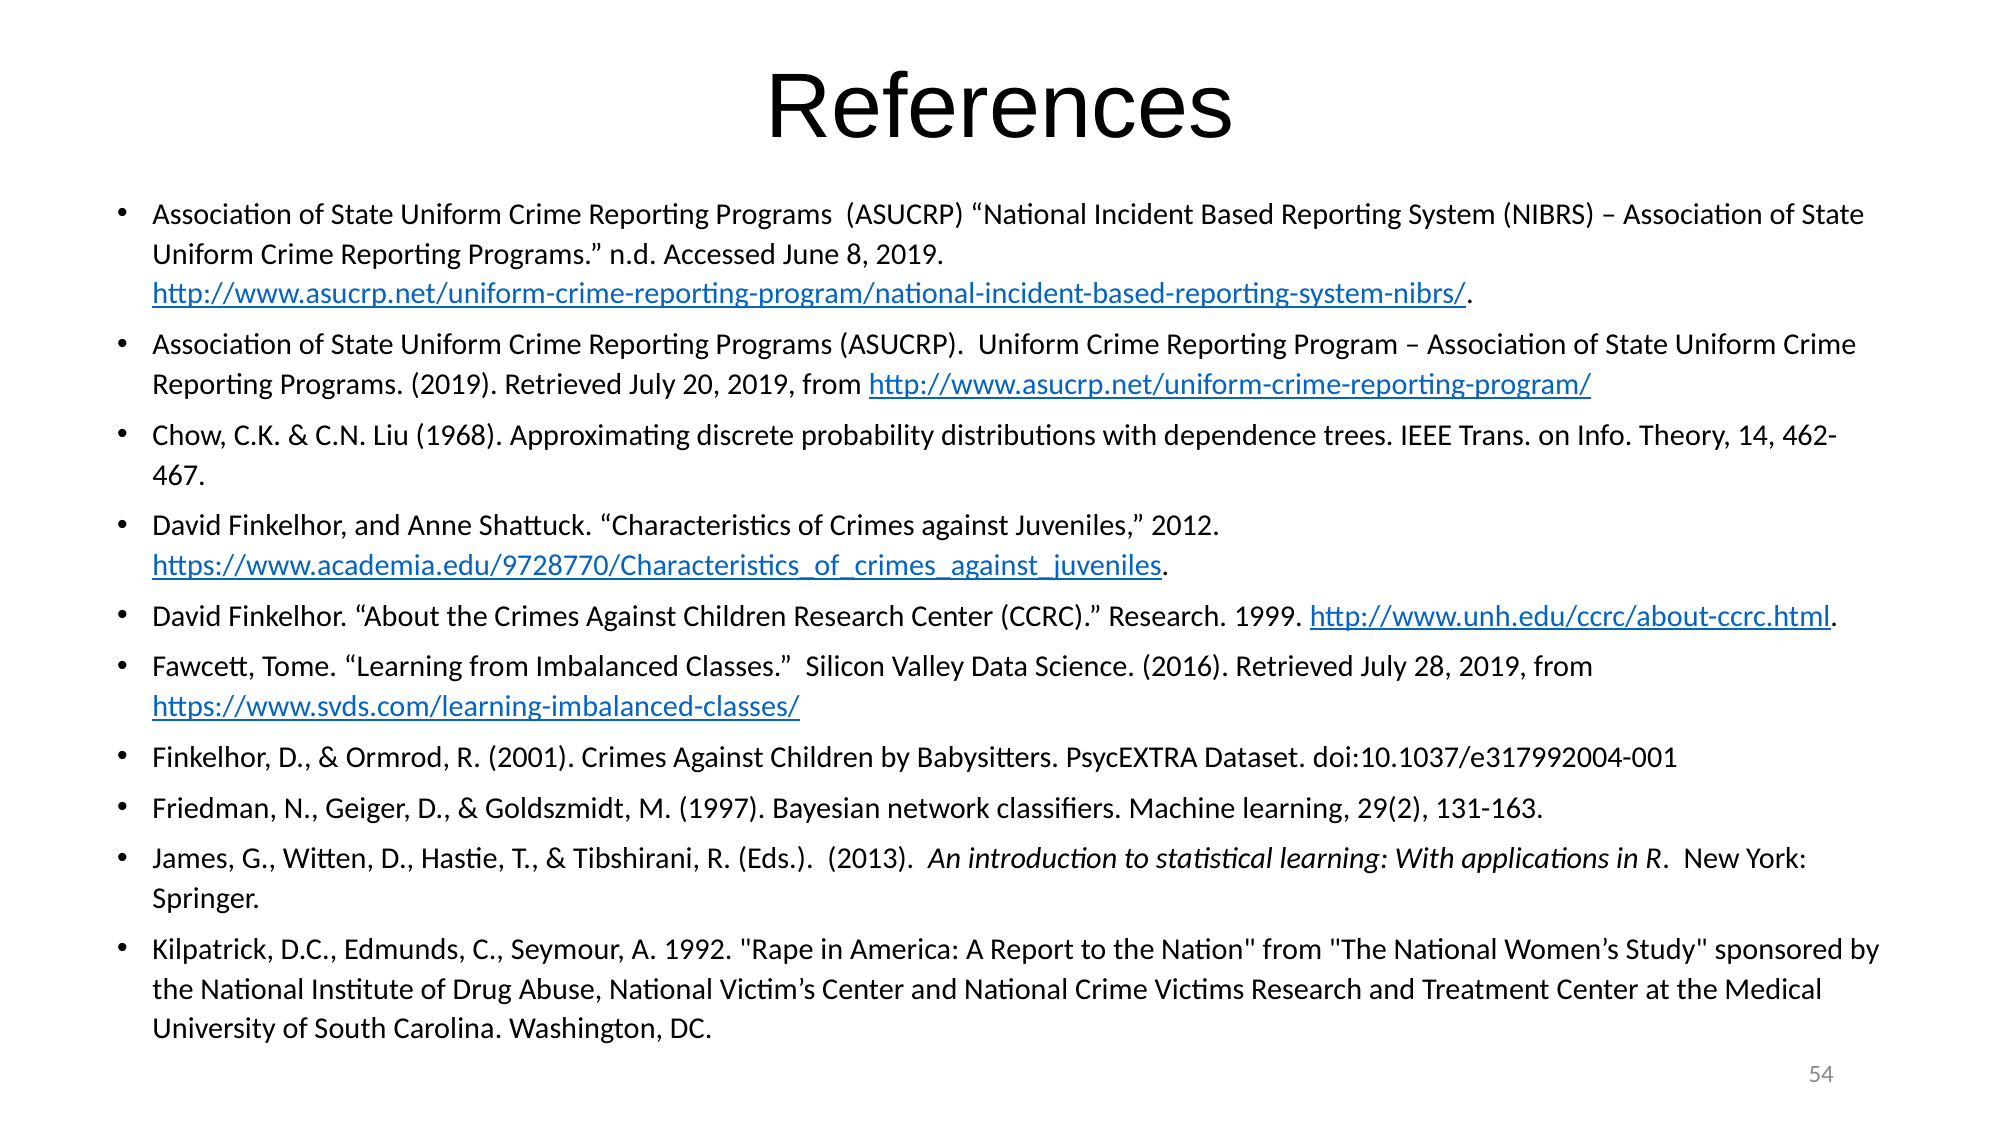

# References
Association of State Uniform Crime Reporting Programs  (ASUCRP) “National Incident Based Reporting System (NIBRS) – Association of State Uniform Crime Reporting Programs.” n.d. Accessed June 8, 2019. http://www.asucrp.net/uniform-crime-reporting-program/national-incident-based-reporting-system-nibrs/.
Association of State Uniform Crime Reporting Programs (ASUCRP).  Uniform Crime Reporting Program – Association of State Uniform Crime Reporting Programs. (2019). Retrieved July 20, 2019, from http://www.asucrp.net/uniform-crime-reporting-program/
Chow, C.K. & C.N. Liu (1968). Approximating discrete probability distributions with dependence trees. IEEE Trans. on Info. Theory, 14, 462- 467.
David Finkelhor, and Anne Shattuck. “Characteristics of Crimes against Juveniles,” 2012. https://www.academia.edu/9728770/Characteristics_of_crimes_against_juveniles.
David Finkelhor. “About the Crimes Against Children Research Center (CCRC).” Research. 1999. http://www.unh.edu/ccrc/about-ccrc.html.
Fawcett, Tome. “Learning from Imbalanced Classes.”  Silicon Valley Data Science. (2016). Retrieved July 28, 2019, from https://www.svds.com/learning-imbalanced-classes/
Finkelhor, D., & Ormrod, R. (2001). Crimes Against Children by Babysitters. PsycEXTRA Dataset. doi:10.1037/e317992004-001
Friedman, N., Geiger, D., & Goldszmidt, M. (1997). Bayesian network classifiers. Machine learning, 29(2), 131-163.
James, G., Witten, D., Hastie, T., & Tibshirani, R. (Eds.).  (2013).  An introduction to statistical learning: With applications in R.  New York: Springer.
Kilpatrick, D.C., Edmunds, C., Seymour, A. 1992. "Rape in America: A Report to the Nation" from "The National Women’s Study" sponsored by the National Institute of Drug Abuse, National Victim’s Center and National Crime Victims Research and Treatment Center at the Medical University of South Carolina. Washington, DC.

54